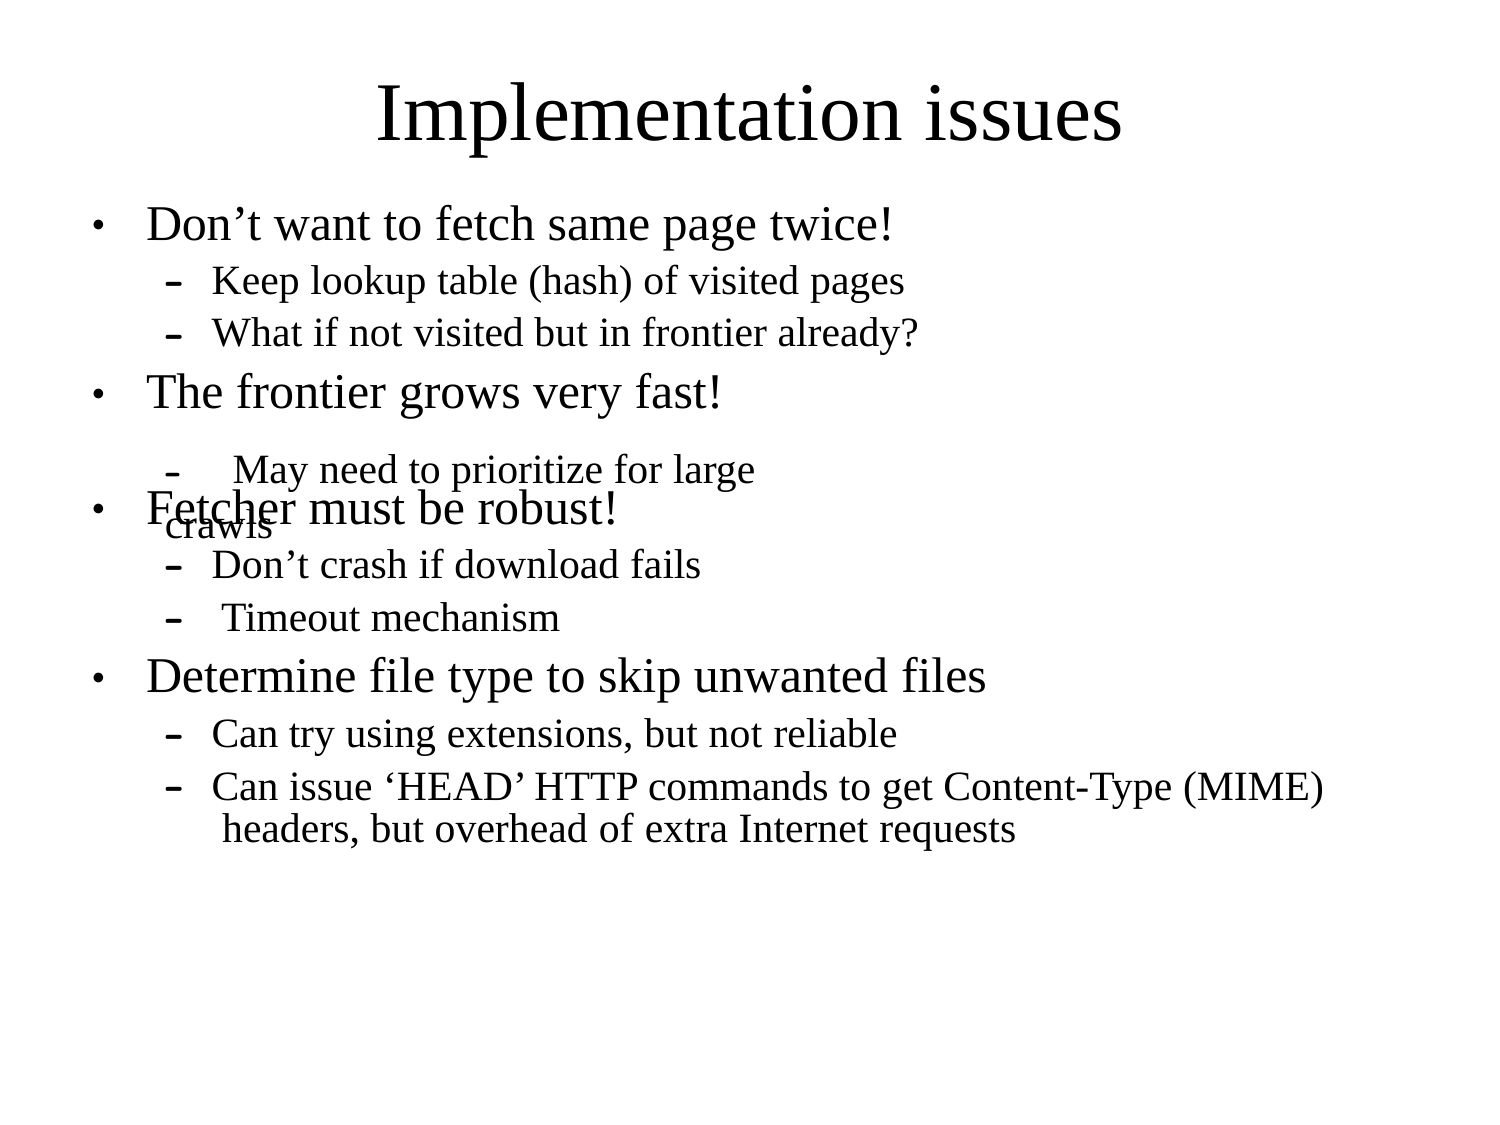

# Implementation issues
Don’t want to fetch same page twice!
•
Keep lookup table (hash) of visited pages  What if not visited but in frontier already?
–
–
The frontier grows very fast!
–	May need to prioritize for large crawls
•
•
Fetcher must be robust!
Don’t crash if download fails  Timeout mechanism
–
–
Determine file type to skip unwanted files
•
Can try using extensions, but not reliable
Can issue ‘HEAD’ HTTP commands to get Content-Type (MIME)  headers, but overhead of extra Internet requests
–
–